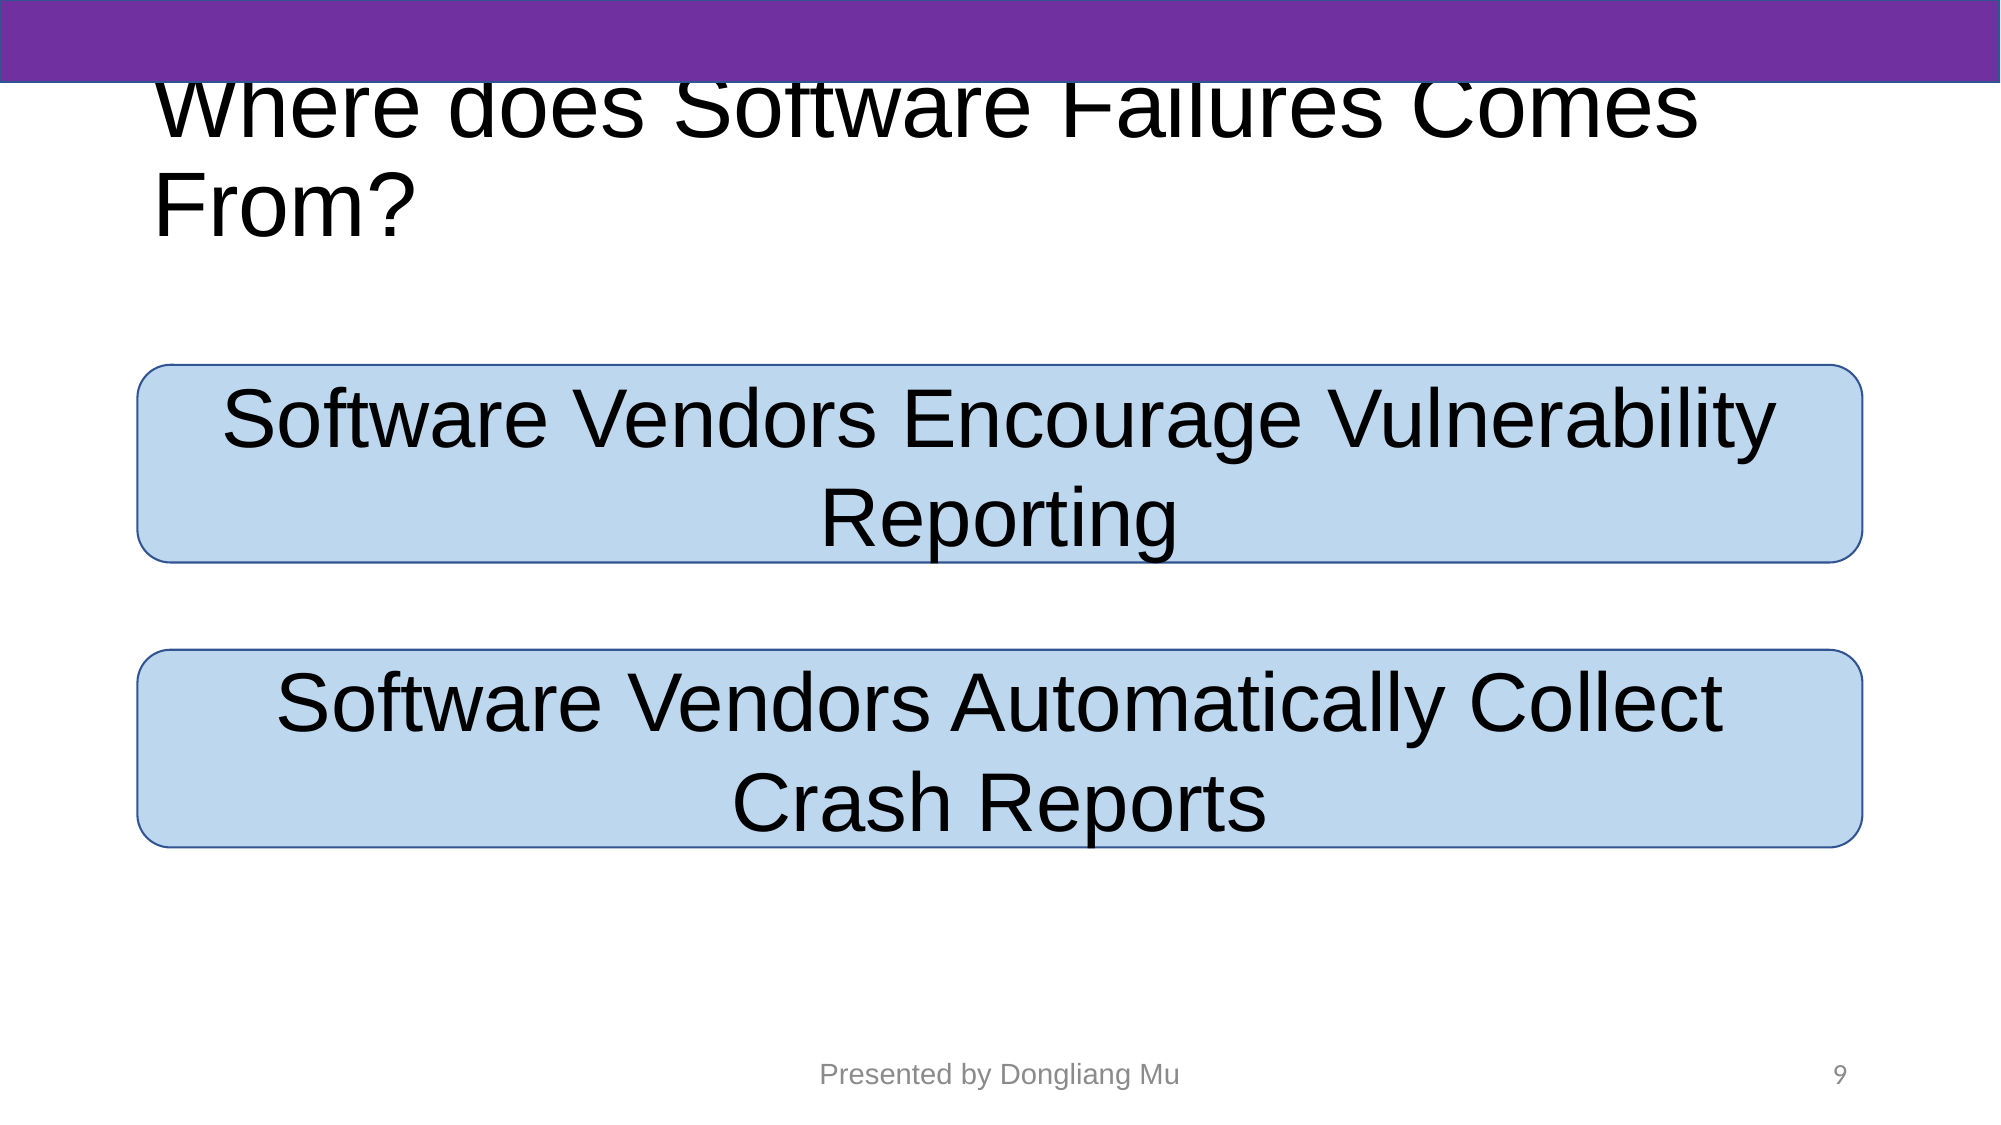

# Where does Software Failures Comes From?
Software Vendors Encourage Vulnerability Reporting
Software Vendors Automatically Collect Crash Reports
Presented by Dongliang Mu
9